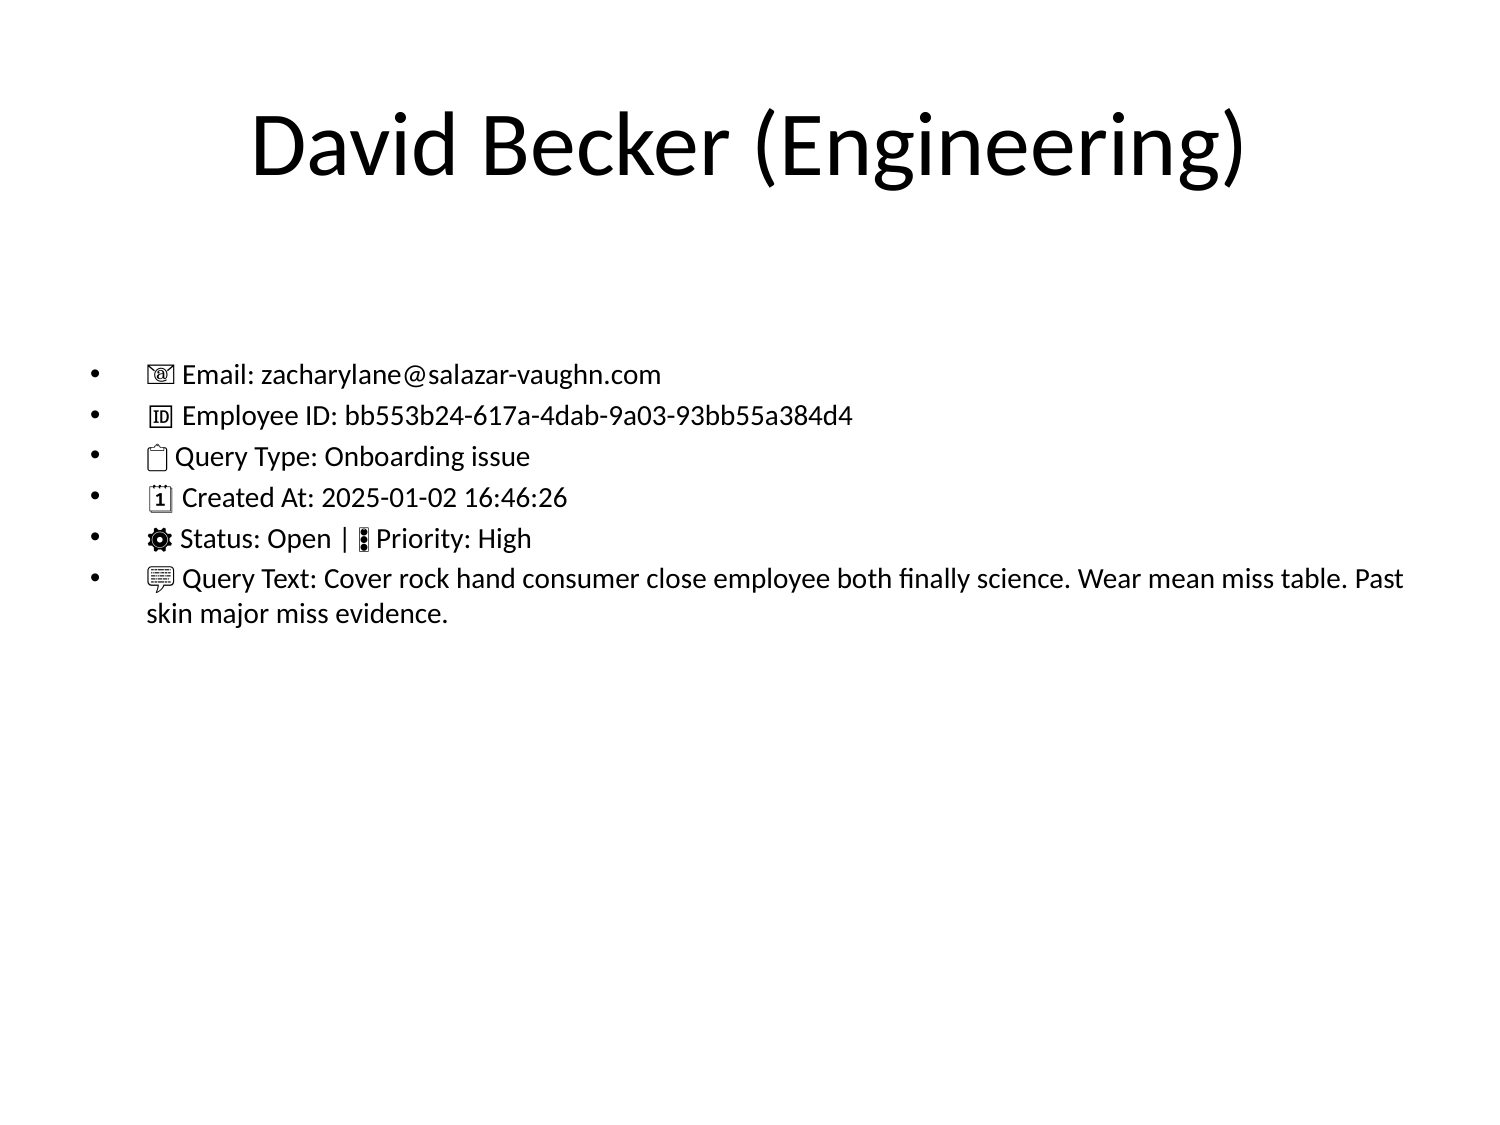

# David Becker (Engineering)

📧 Email: zacharylane@salazar-vaughn.com
🆔 Employee ID: bb553b24-617a-4dab-9a03-93bb55a384d4
📋 Query Type: Onboarding issue
🗓 Created At: 2025-01-02 16:46:26
⚙ Status: Open | 🚦 Priority: High
💬 Query Text: Cover rock hand consumer close employee both finally science. Wear mean miss table. Past skin major miss evidence.